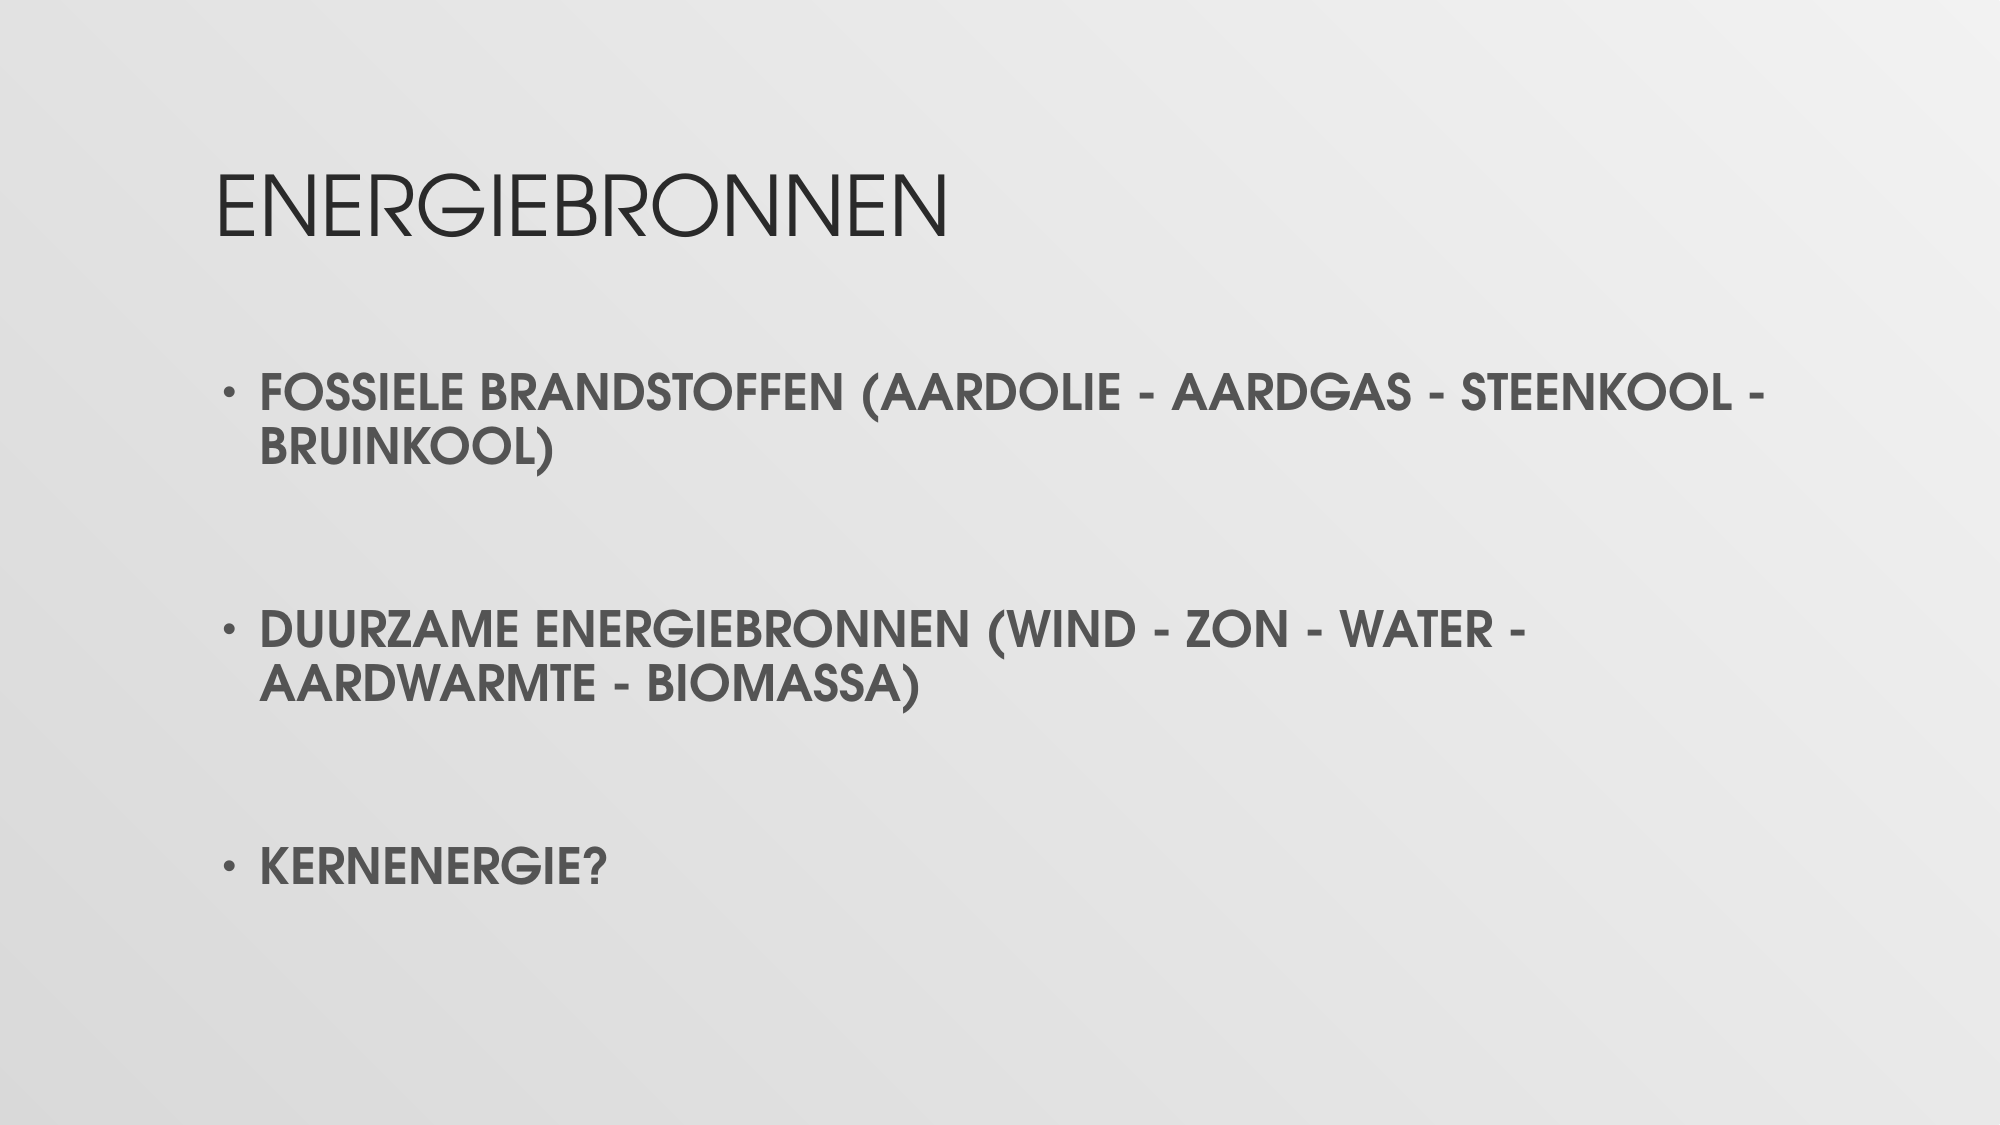

# energiebronnen

FOSSIELE BRANDSTOFFEN (AARDOLIE - AARDGAS - STEENKOOL - BRUINKOOL)

DUURZAME ENERGIEBRONNEN (WIND - ZON - WATER - AARDWARMTE - BIOMASSA)

KERNENERGIE?